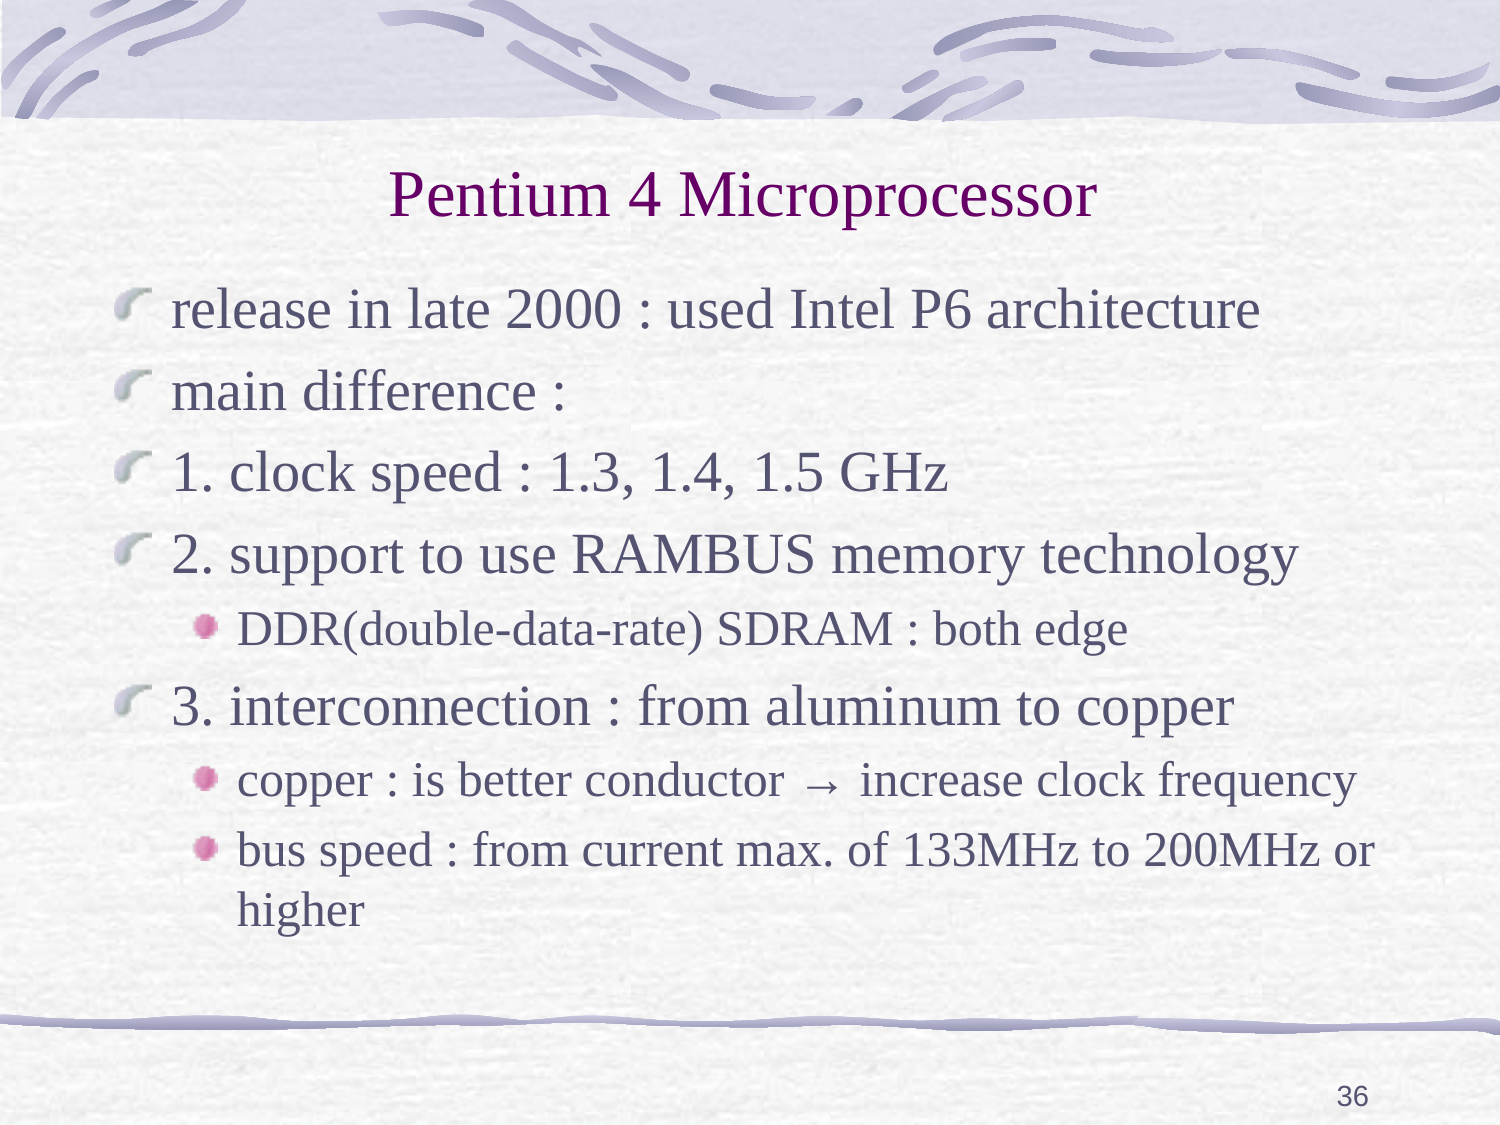

# Pentium 4 Microprocessor
release in late 2000 : used Intel P6 architecture
main difference :
1. clock speed : 1.3, 1.4, 1.5 GHz
2. support to use RAMBUS memory technology
DDR(double-data-rate) SDRAM : both edge
3. interconnection : from aluminum to copper
copper : is better conductor → increase clock frequency
bus speed : from current max. of 133MHz to 200MHz or higher
36